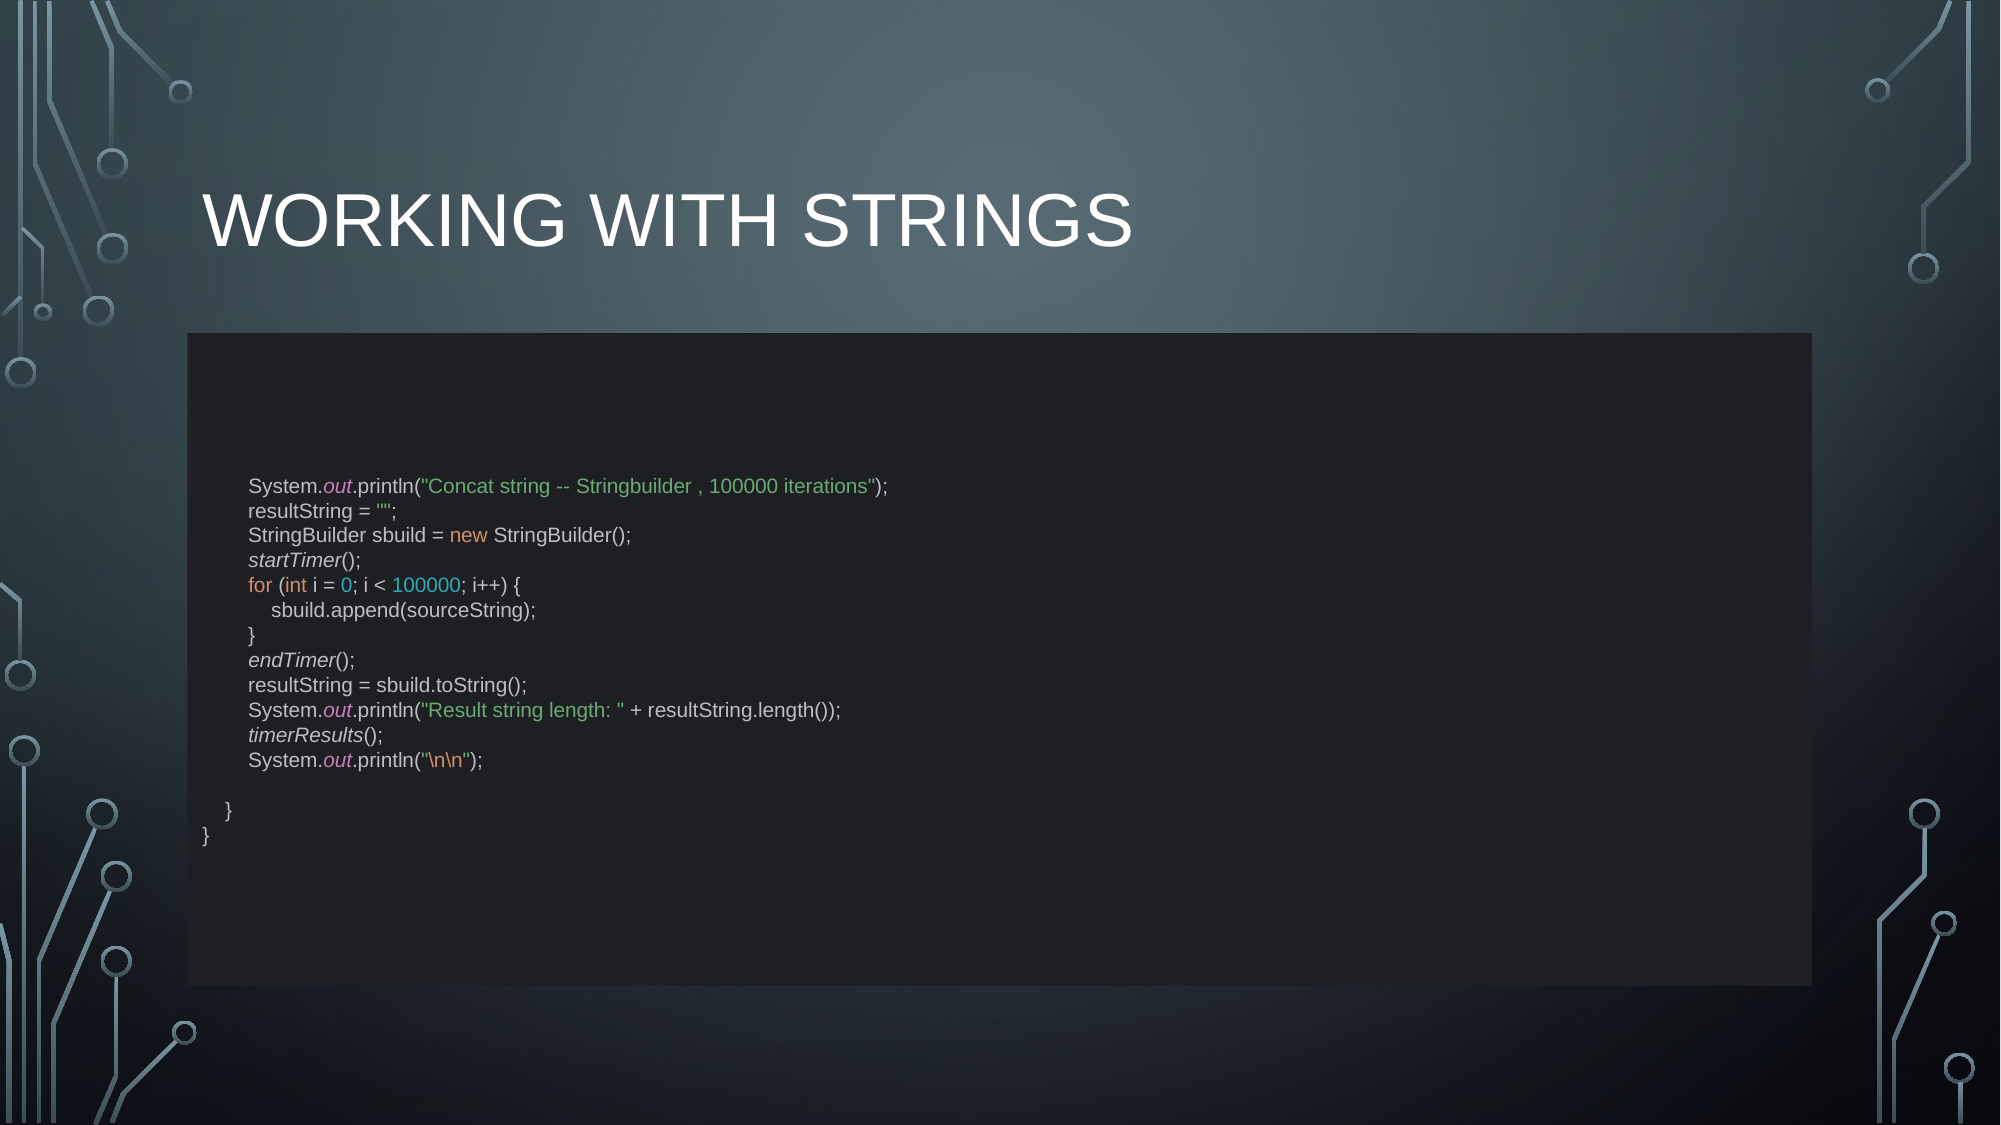

# Working with Strings
Part 7
        System.out.println("Concat string -- Stringbuilder , 100000 iterations");
        resultString = "";
        StringBuilder sbuild = new StringBuilder();
        startTimer();
        for (int i = 0; i < 100000; i++) {
            sbuild.append(sourceString);
        }
        endTimer();
        resultString = sbuild.toString();
        System.out.println("Result string length: " + resultString.length());
        timerResults();
        System.out.println("\n\n");
    }
}